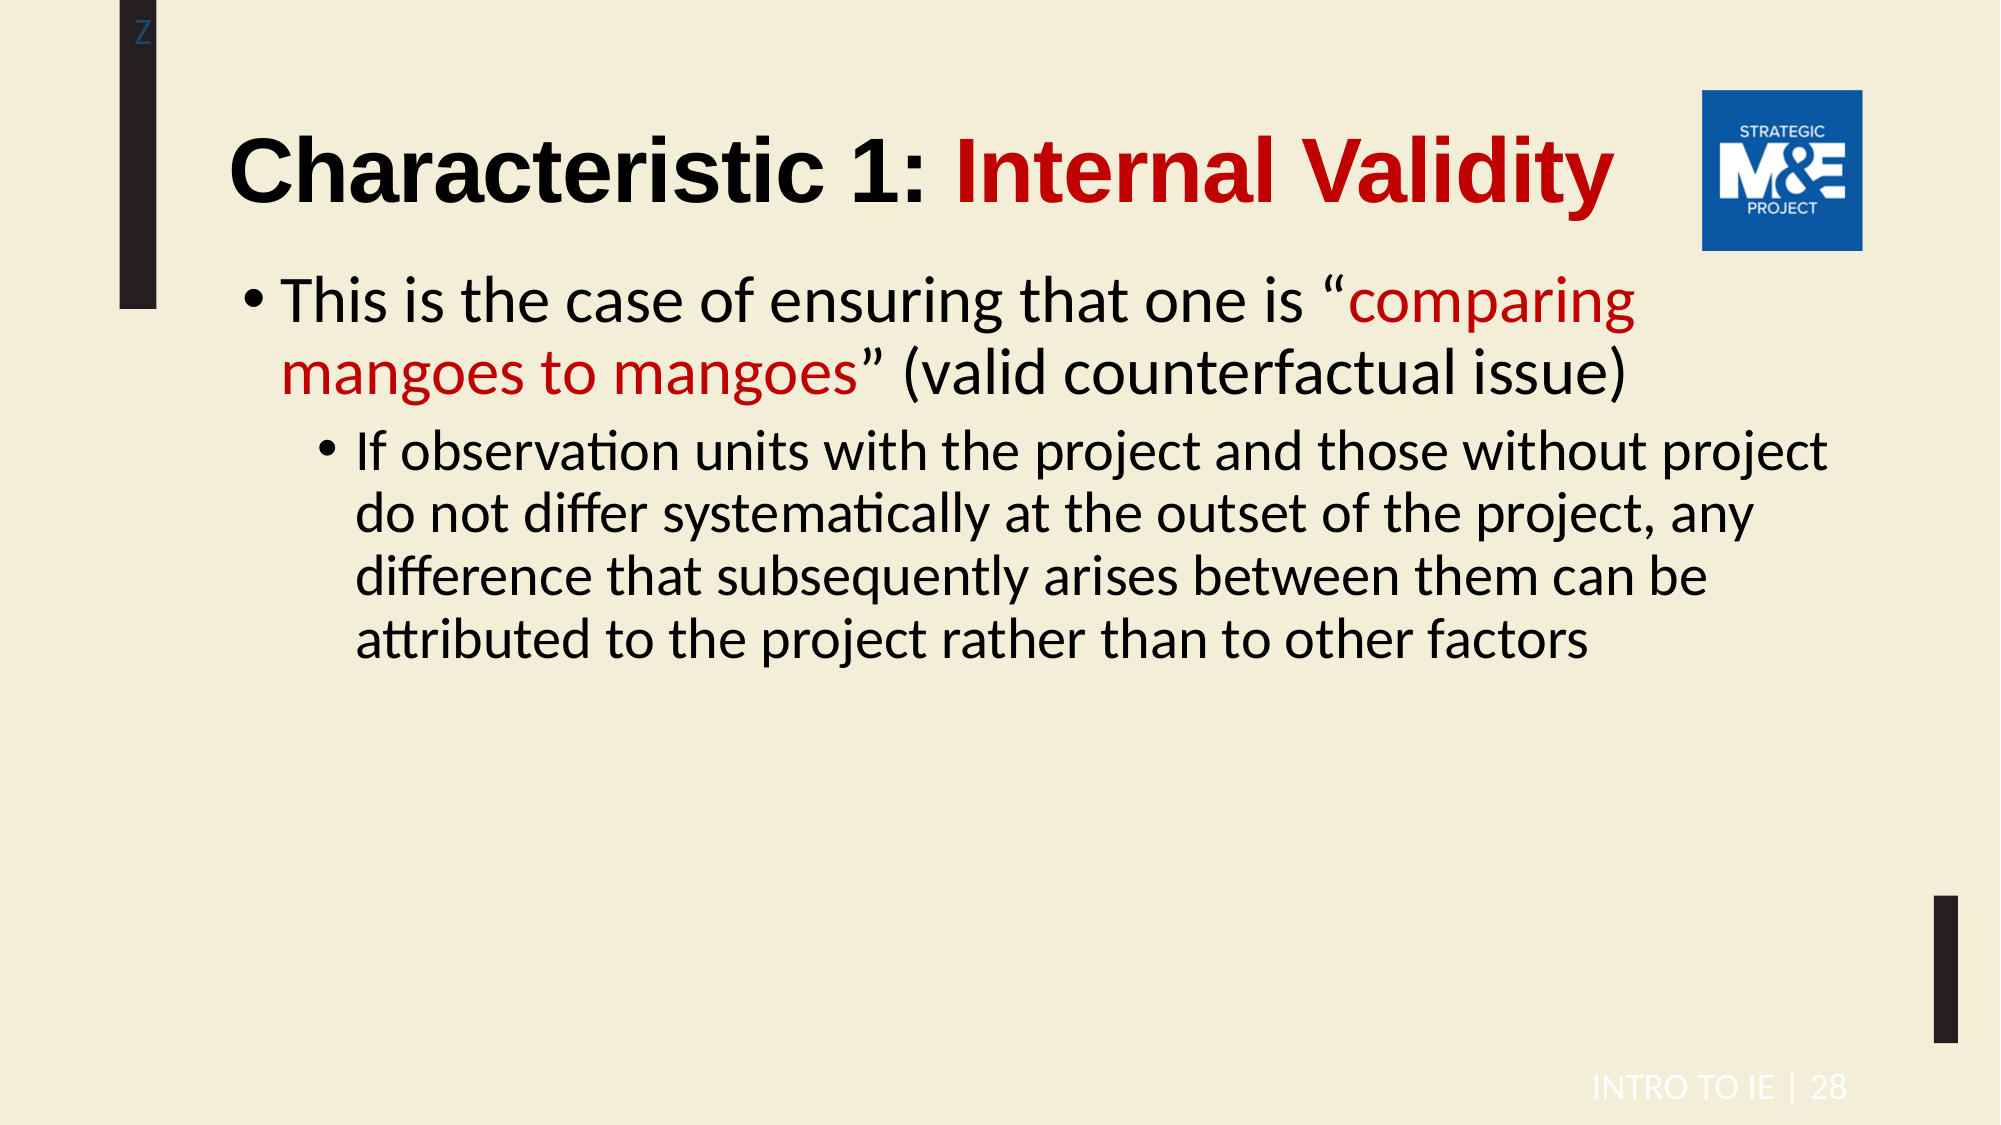

Z
Characteristic 1: Internal Validity
This is the case of ensuring that one is “comparing mangoes to mangoes” (valid counterfactual issue)
If observation units with the project and those without project do not differ systematically at the outset of the project, any difference that subsequently arises between them can be attributed to the project rather than to other factors

INTRO TO IE | 28